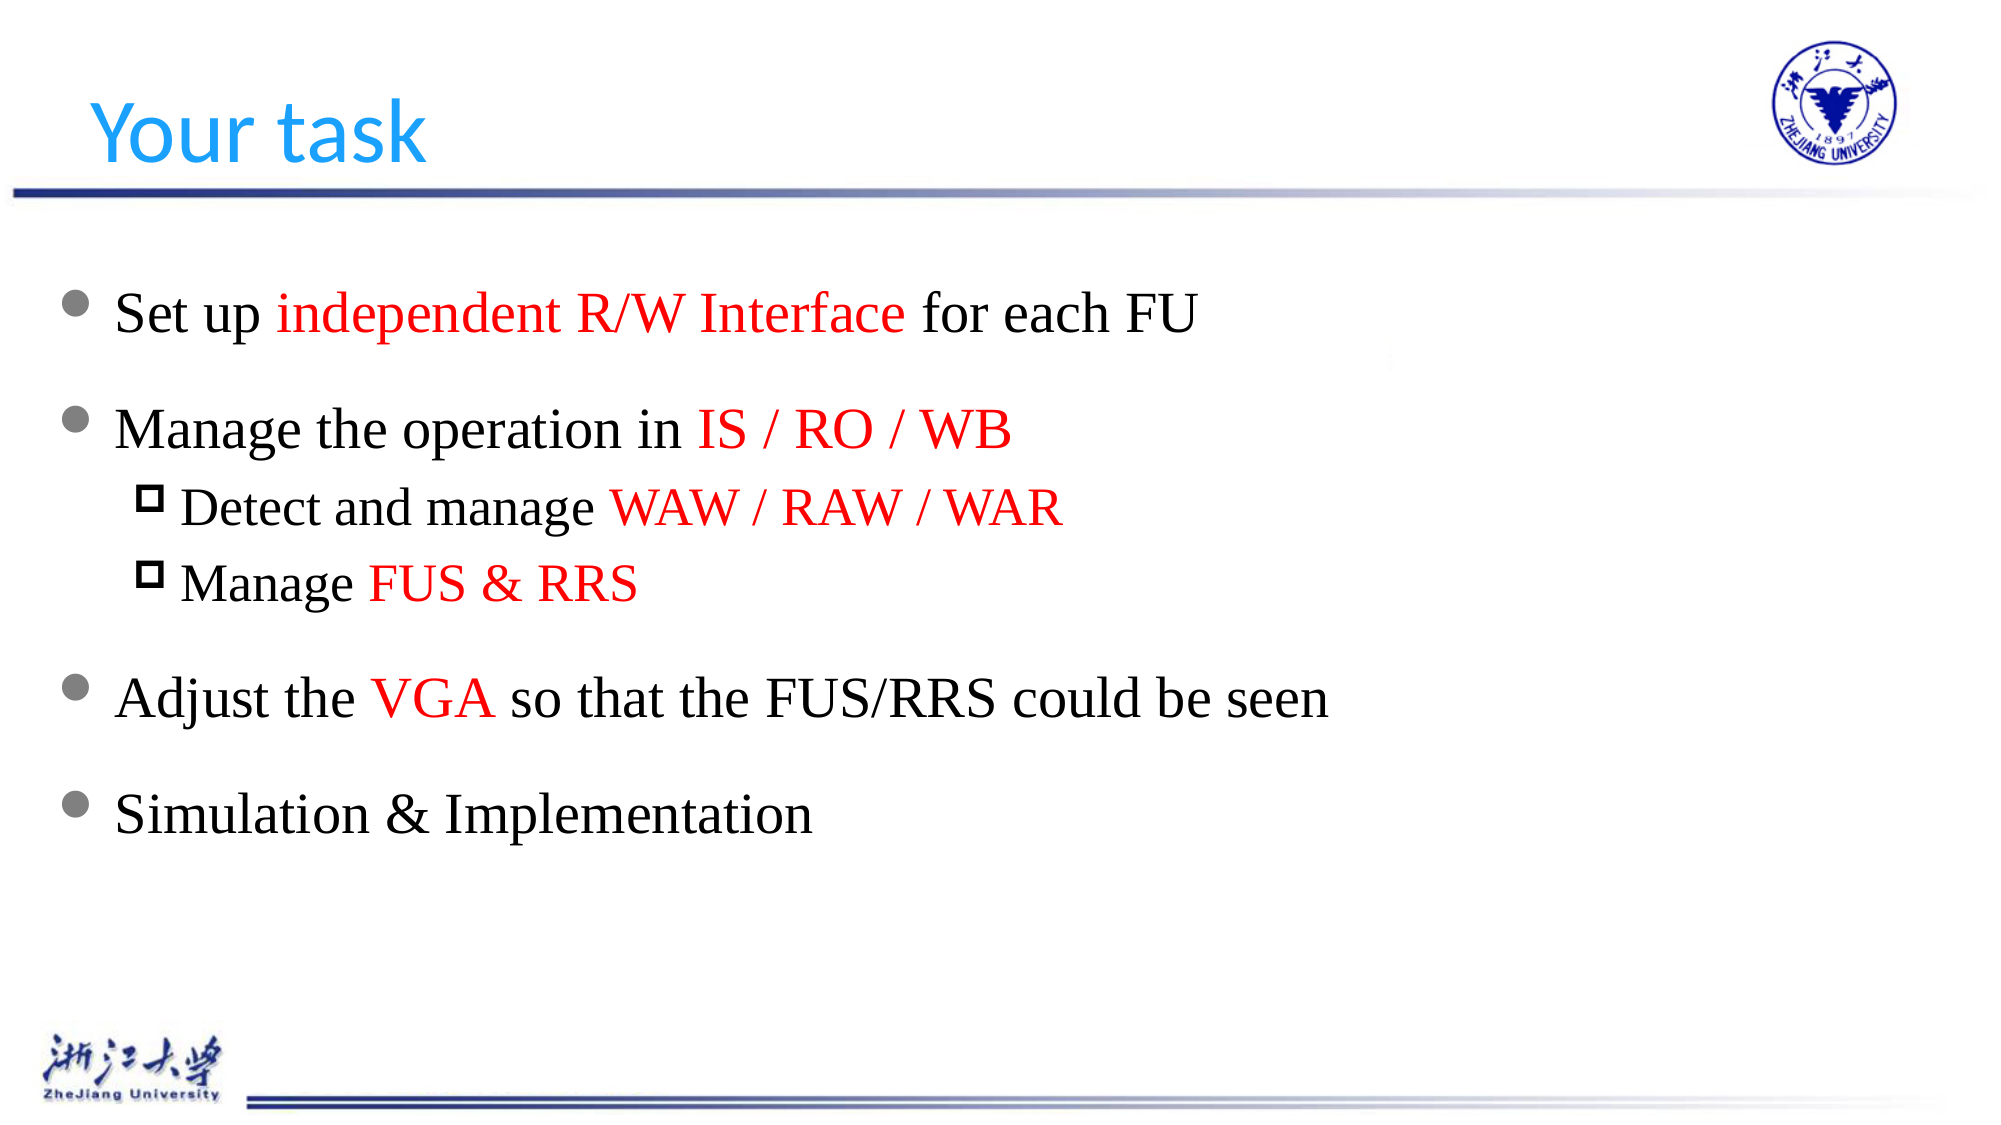

# Your task
Set up independent R/W Interface for each FU
Manage the operation in IS / RO / WB
Detect and manage WAW / RAW / WAR
Manage FUS & RRS
Adjust the VGA so that the FUS/RRS could be seen
Simulation & Implementation